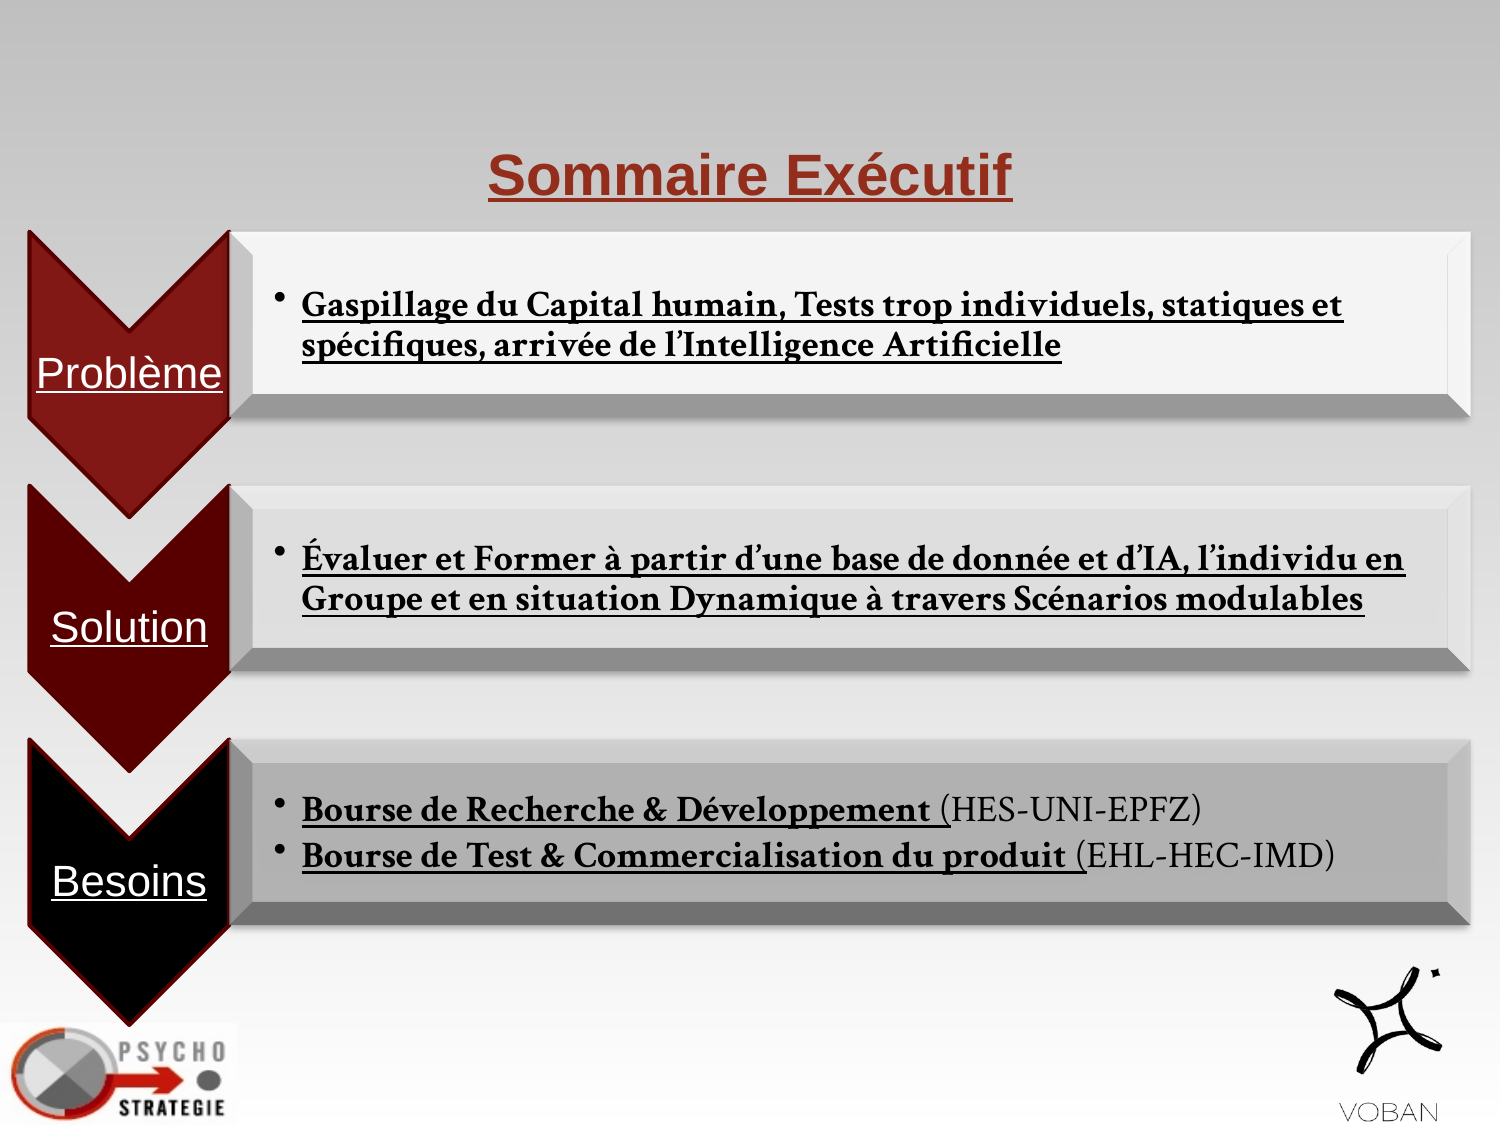

# Sommaire Exécutif
Problème
Gaspillage du Capital humain, Tests trop individuels, statiques et spécifiques, arrivée de l’Intelligence Artificielle
Solution
Évaluer et Former à partir d’une base de donnée et d’IA, l’individu en Groupe et en situation Dynamique à travers Scénarios modulables
Besoins
Bourse de Recherche & Développement (HES-UNI-EPFZ)
Bourse de Test & Commercialisation du produit (EHL-HEC-IMD)